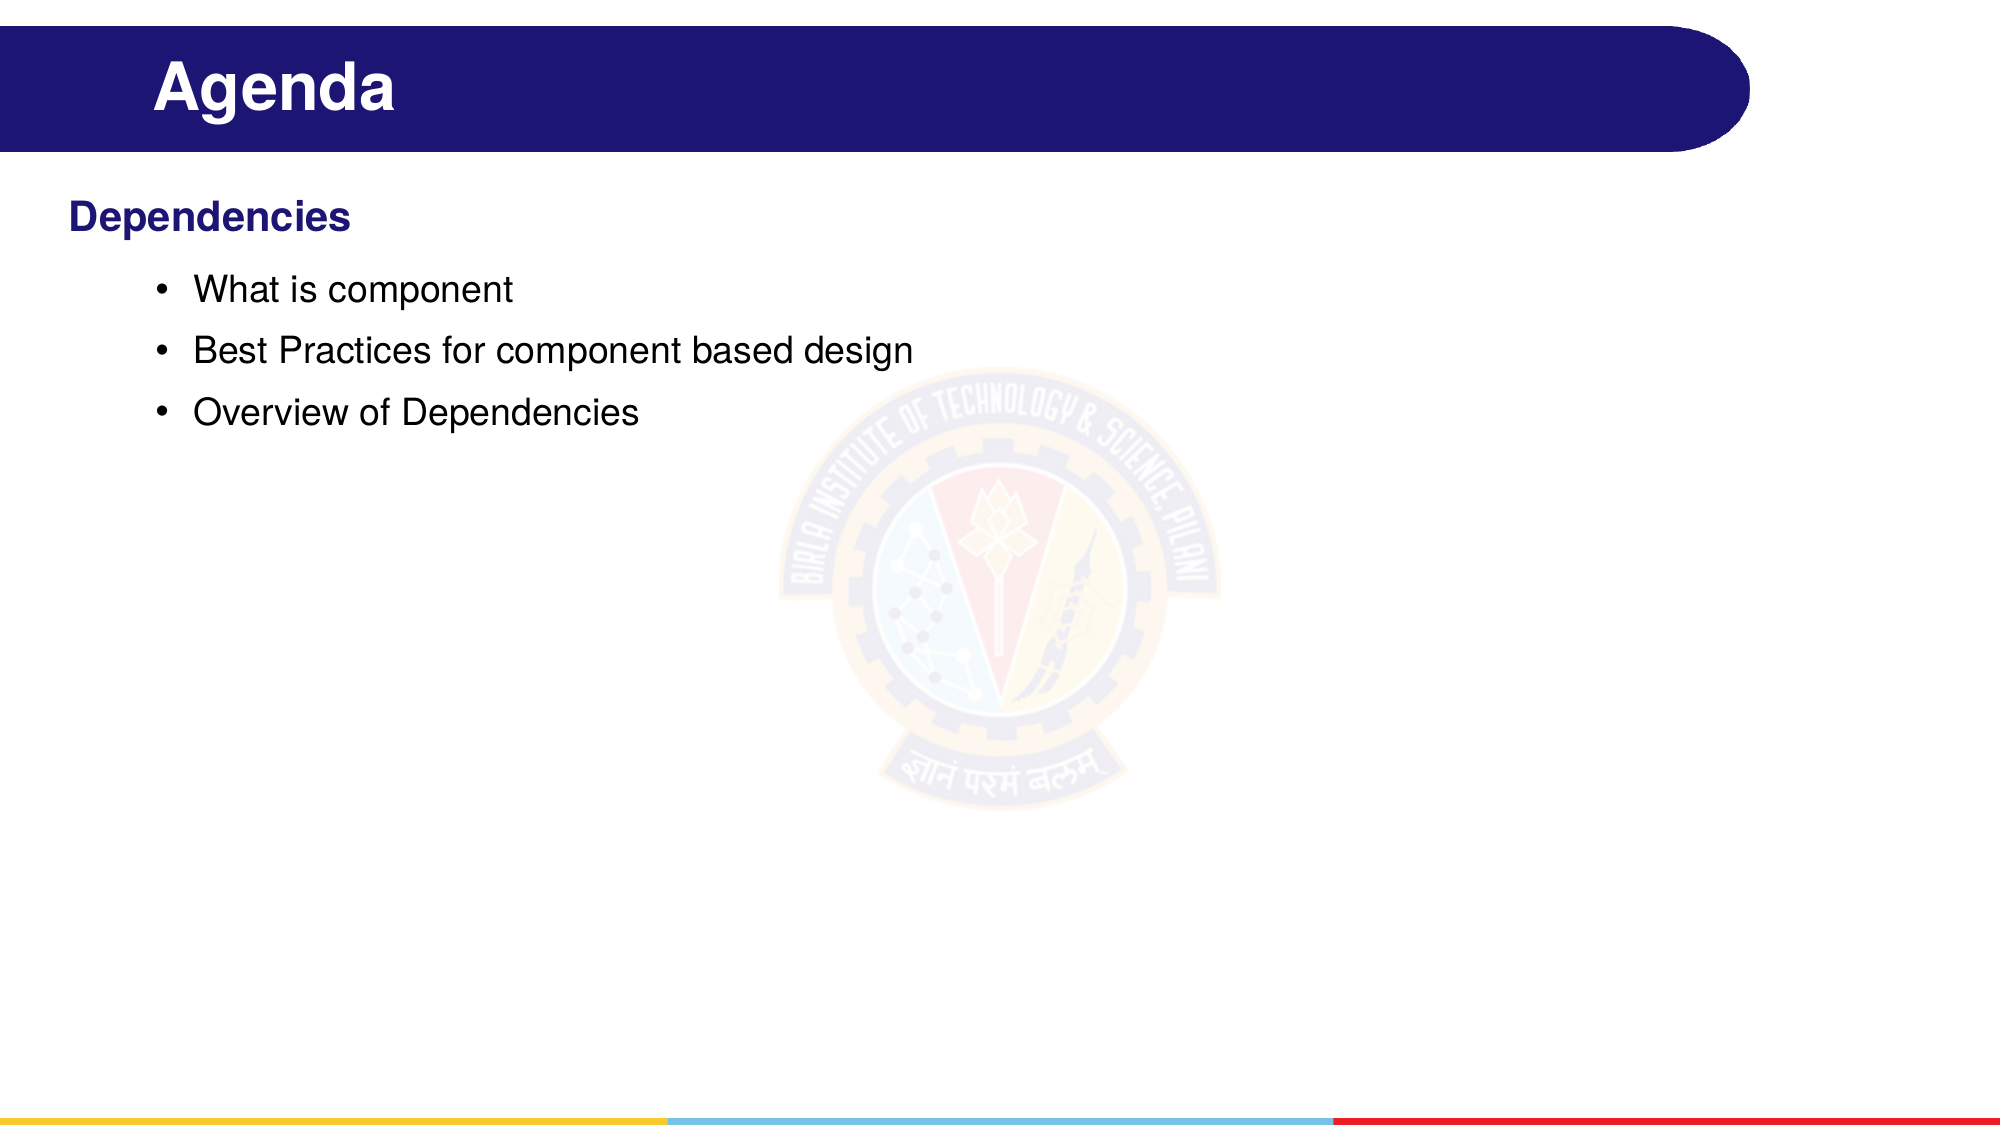

# Agenda
Dependencies
What is component
Best Practices for component based design
Overview of Dependencies